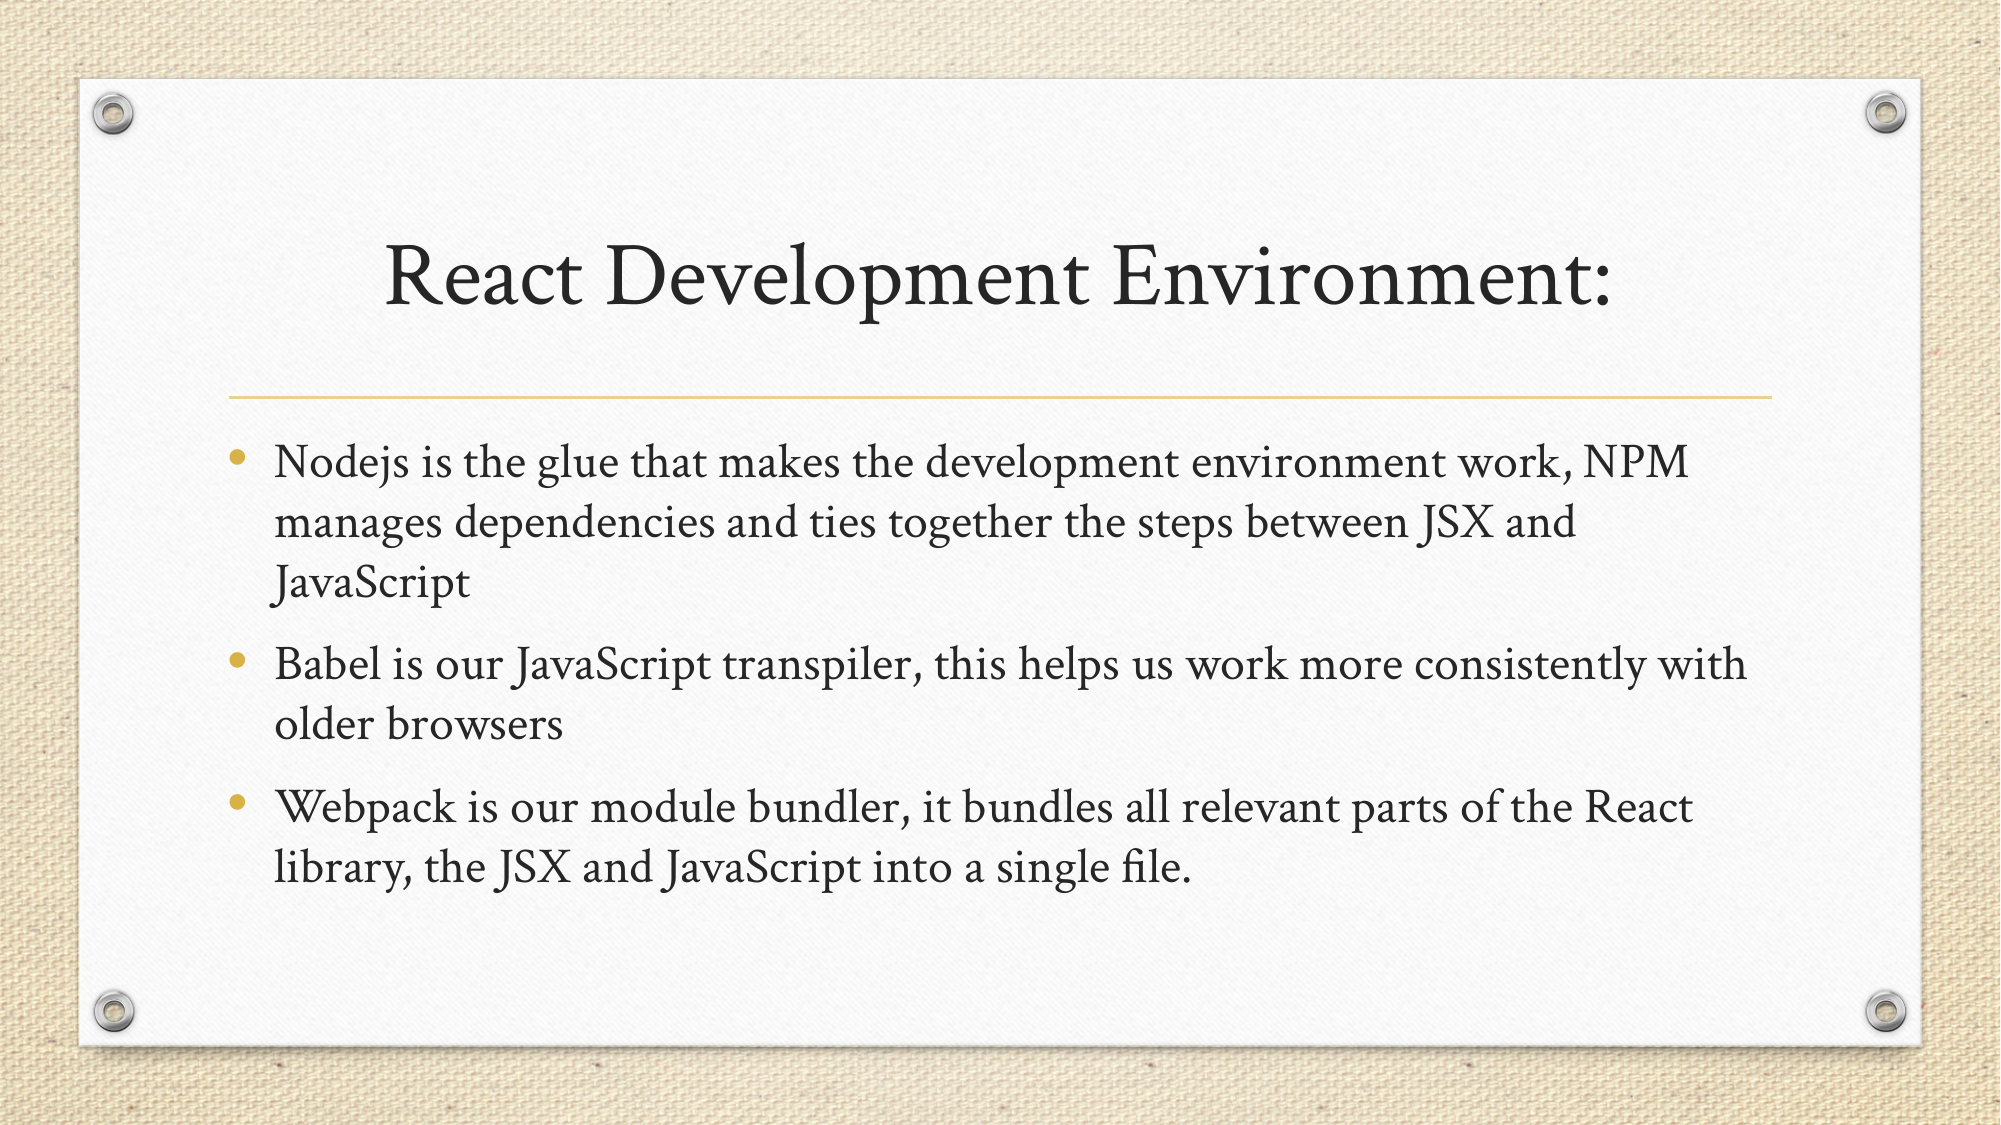

# React Development Environment:
Nodejs is the glue that makes the development environment work, NPM manages dependencies and ties together the steps between JSX and JavaScript
Babel is our JavaScript transpiler, this helps us work more consistently with older browsers
Webpack is our module bundler, it bundles all relevant parts of the React library, the JSX and JavaScript into a single file.